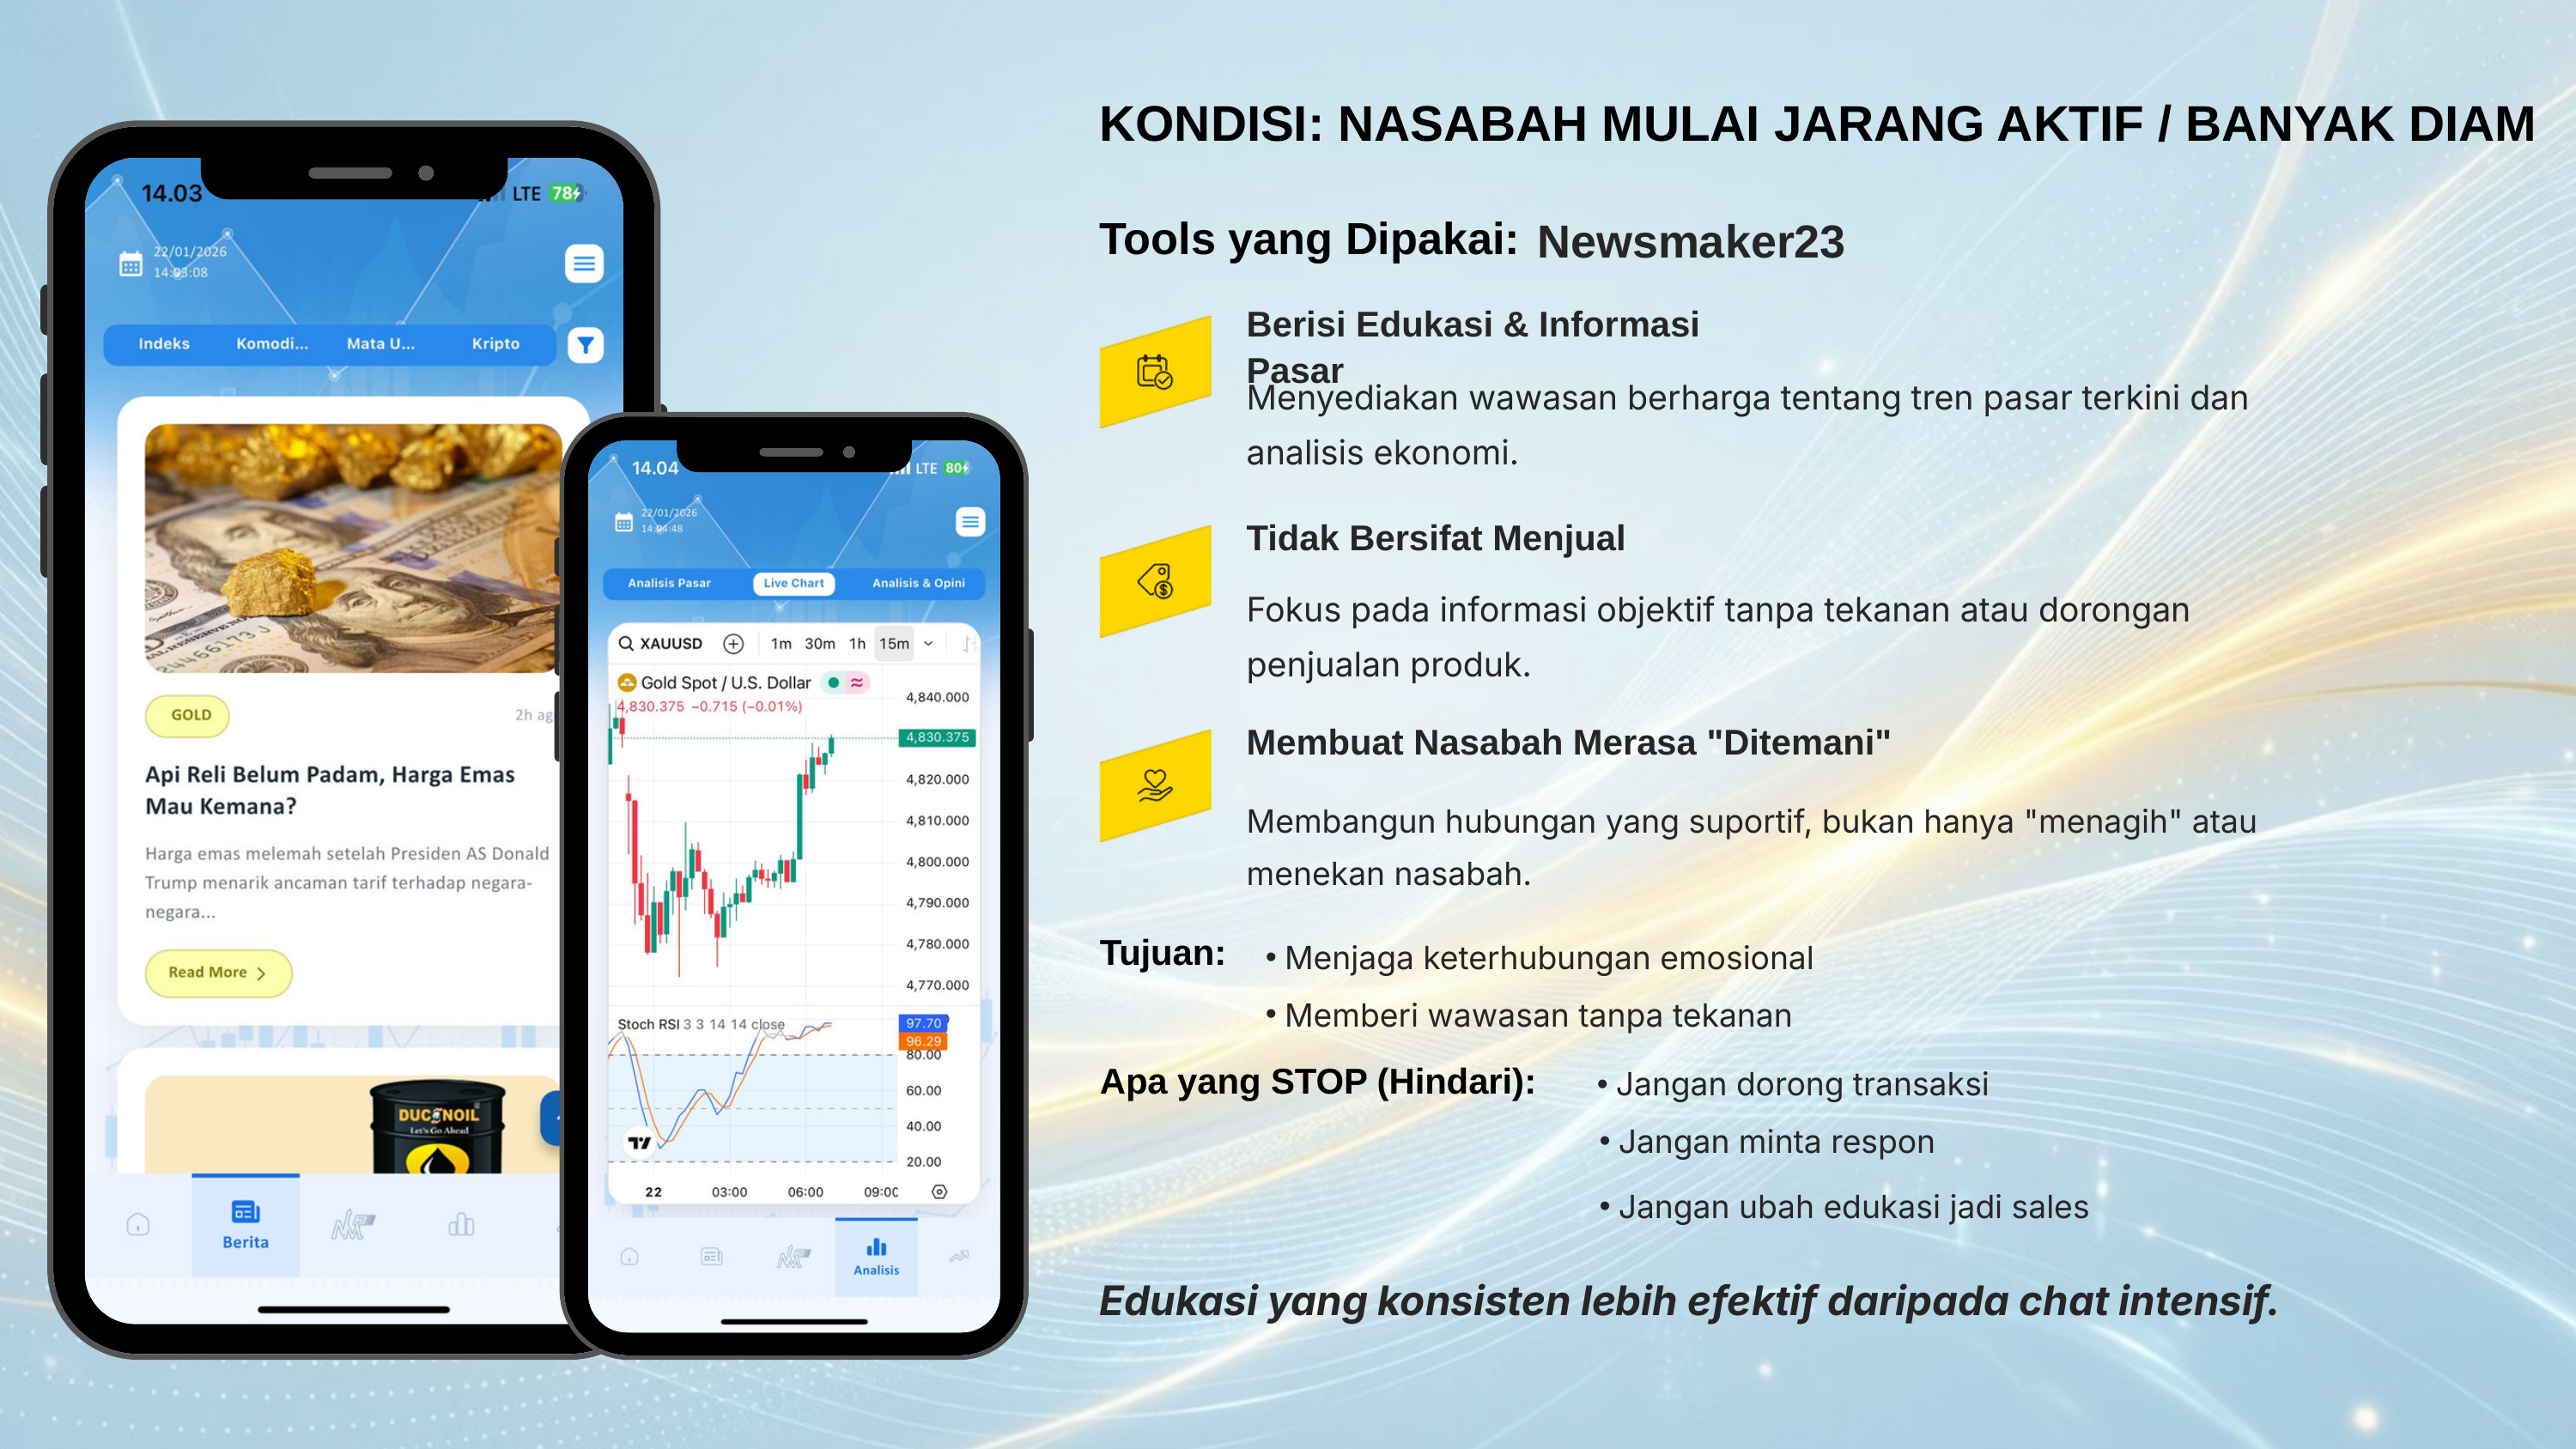

KONDISI: NASABAH MULAI JARANG AKTIF / BANYAK DIAM

Newsmaker23
Tools yang Dipakai:
Berisi Edukasi & Informasi Pasar

Menyediakan wawasan berharga tentang tren pasar terkini dan analisis ekonomi.

Tidak Bersifat Menjual

Fokus pada informasi objektif tanpa tekanan atau dorongan penjualan produk.
Membuat Nasabah Merasa "Ditemani"

Membangun hubungan yang suportif, bukan hanya "menagih" atau menekan nasabah.
Menjaga keterhubungan emosional
Tujuan:
Memberi wawasan tanpa tekanan
Jangan dorong transaksi
Apa yang STOP (Hindari):
Jangan minta respon
Jangan ubah edukasi jadi sales
Edukasi yang konsisten lebih efektif daripada chat intensif.